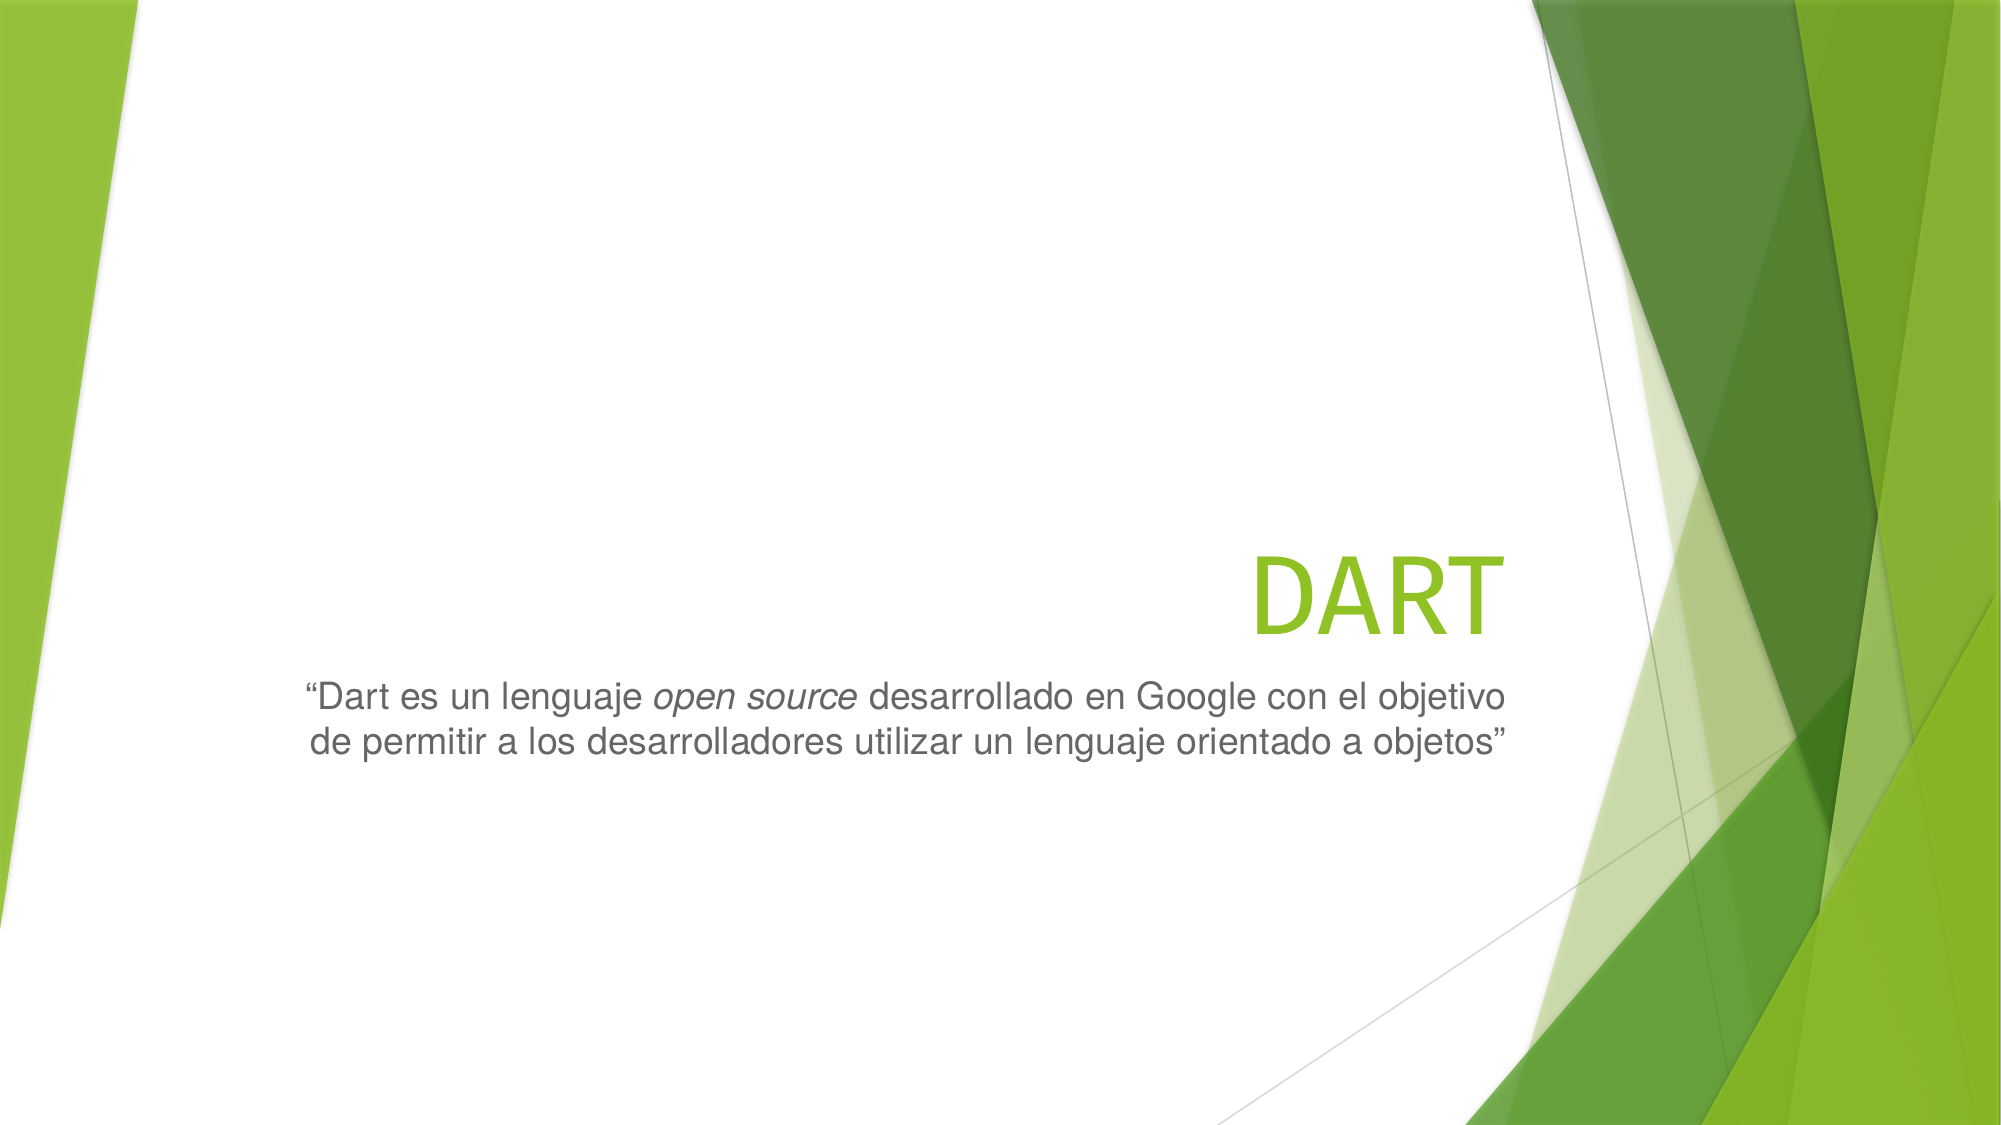

# DART
“Dart es un lenguaje open source desarrollado en Google con el objetivo de permitir a los desarrolladores utilizar un lenguaje orientado a objetos”